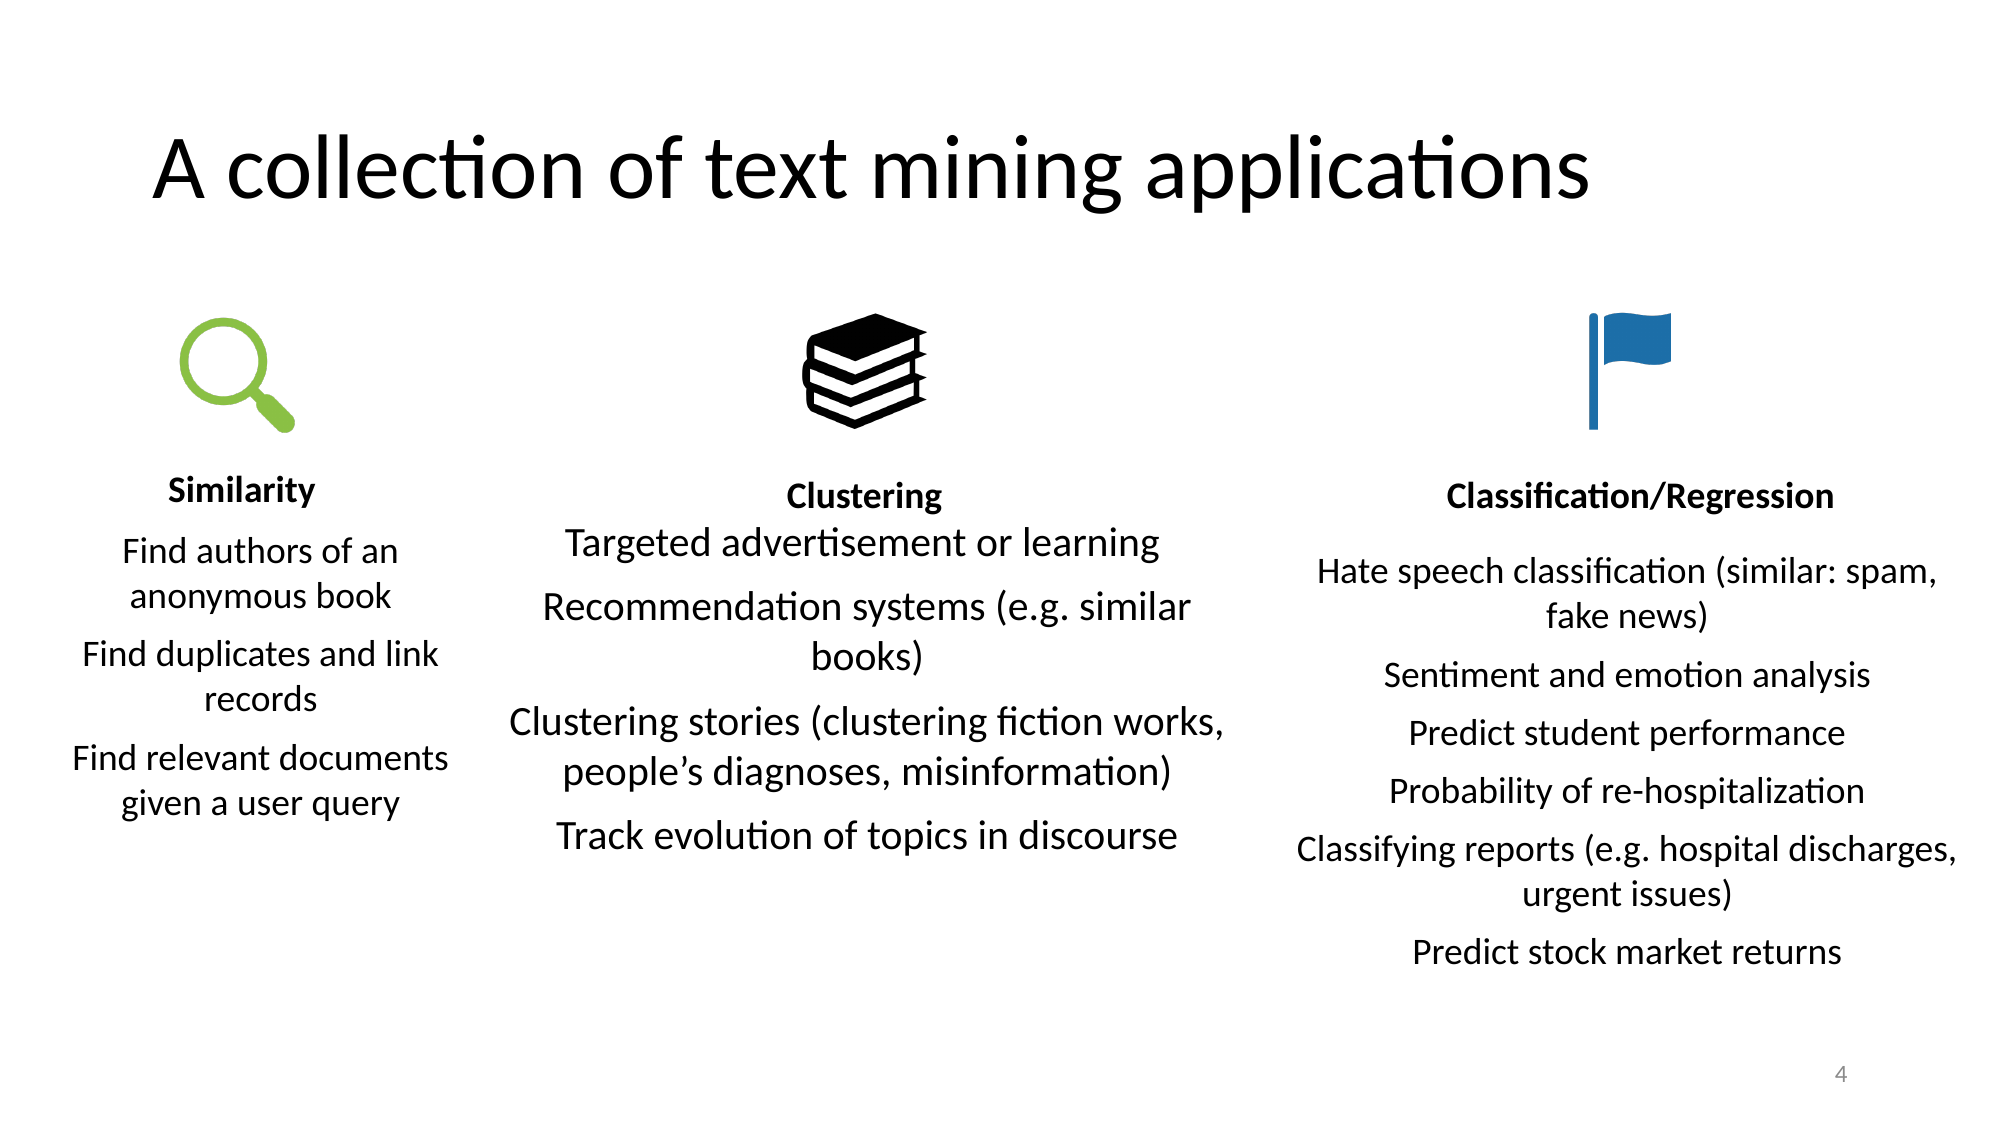

# A collection of text mining applications
Similarity
Find authors of an anonymous book
Find duplicates and link records
Find relevant documents given a user query
Clustering
Targeted advertisement or learning
Recommendation systems (e.g. similar books)
Clustering stories (clustering fiction works, people’s diagnoses, misinformation)
Track evolution of topics in discourse
Classification/Regression
Hate speech classification (similar: spam, fake news)
Sentiment and emotion analysis
Predict student performance
Probability of re-hospitalization
Classifying reports (e.g. hospital discharges, urgent issues)
Predict stock market returns
4